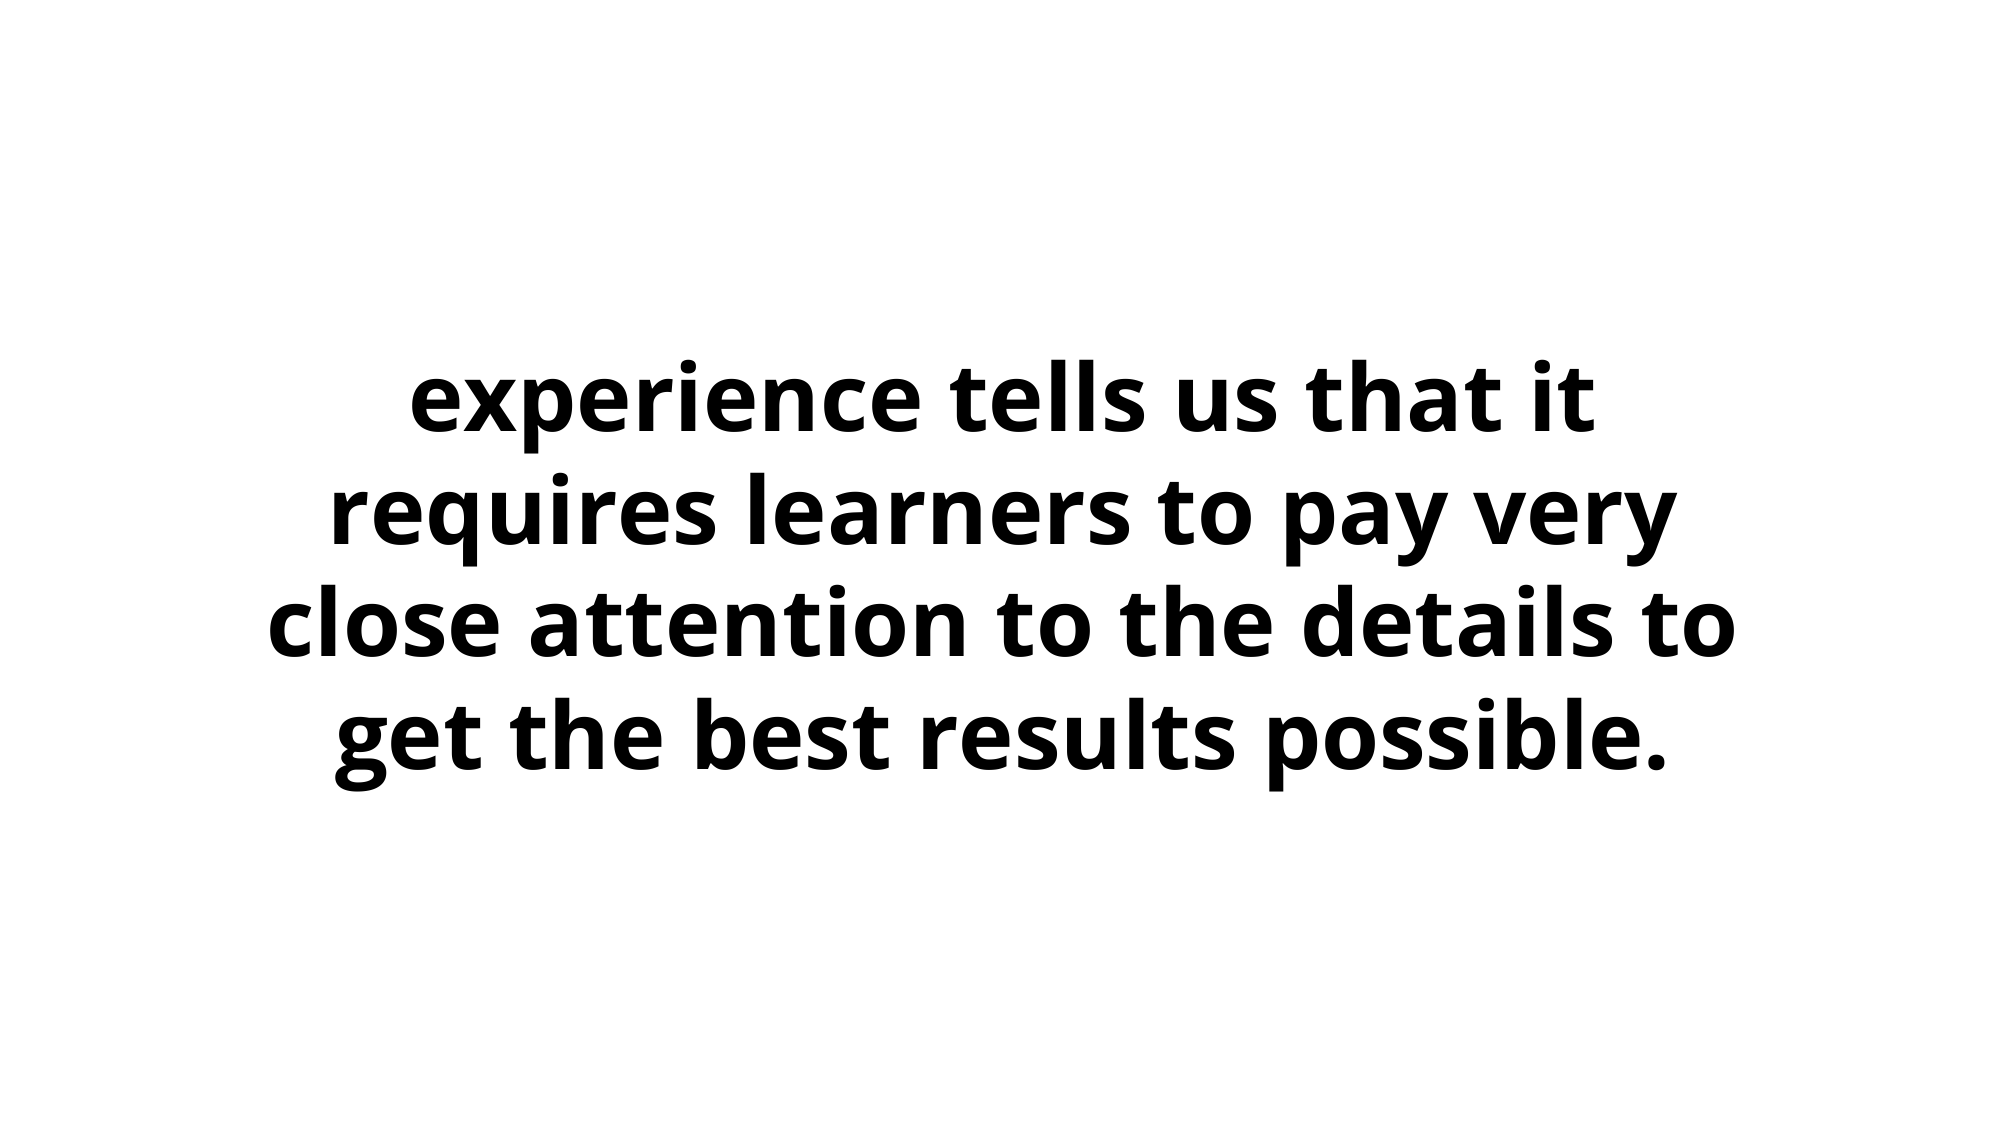

experience tells us that it requires learners to pay very close attention to the details to get the best results possible.